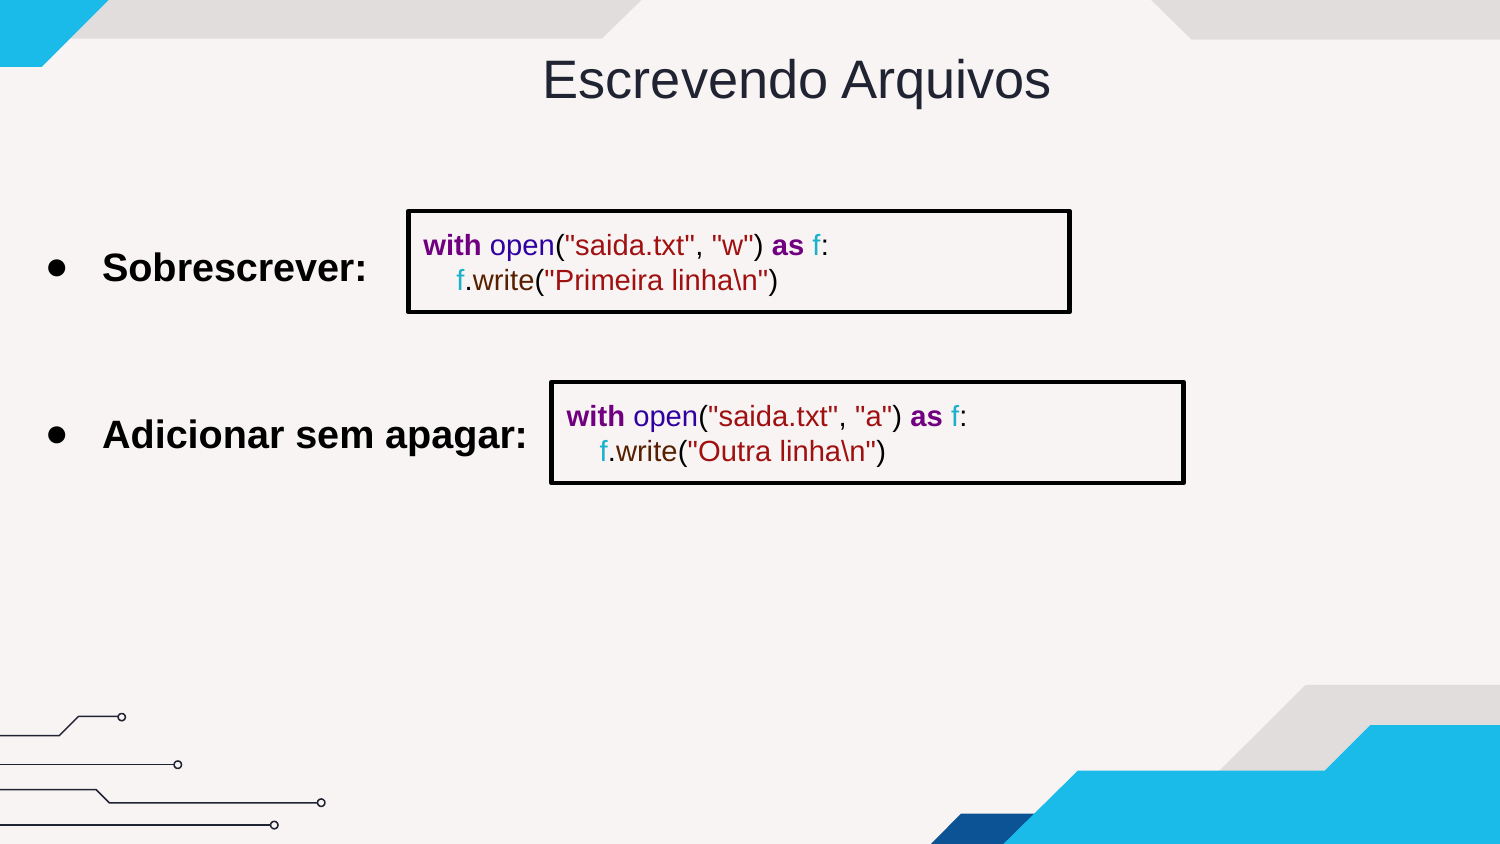

Escrevendo Arquivos
with open("saida.txt", "w") as f:
    f.write("Primeira linha\n")
Sobrescrever:

Adicionar sem apagar:

with open("saida.txt", "a") as f:
    f.write("Outra linha\n")